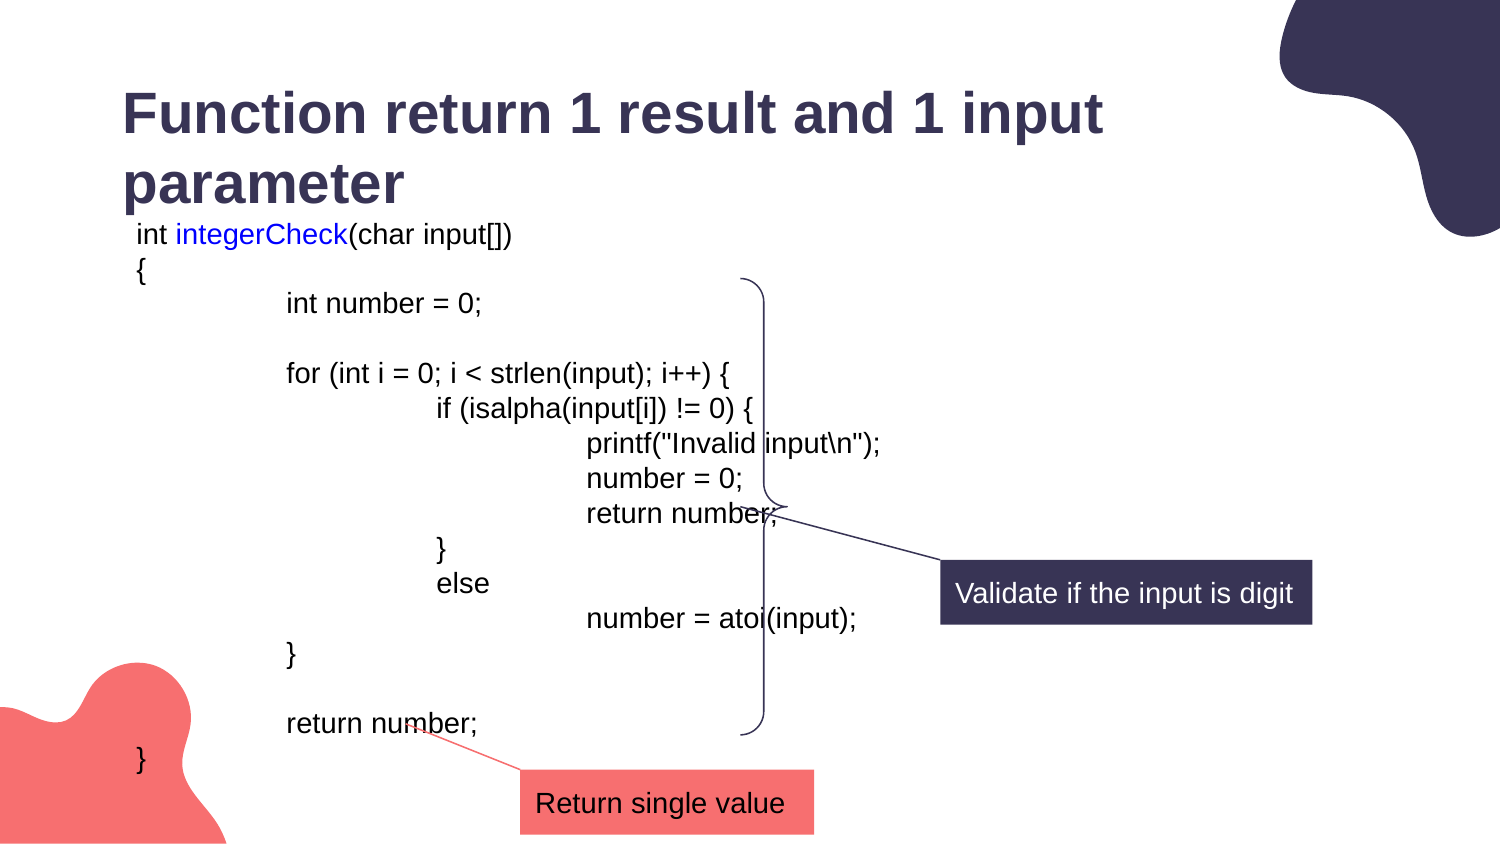

# Function return 1 result and 1 input parameter
int integerCheck(char input[])
{
	int number = 0;

	for (int i = 0; i < strlen(input); i++) {
		if (isalpha(input[i]) != 0) {
			printf("Invalid input\n");
			number = 0;
			return number;
		}
		else
			number = atoi(input);
	}

	return number;
}

Validate if the input is digit
Return single value